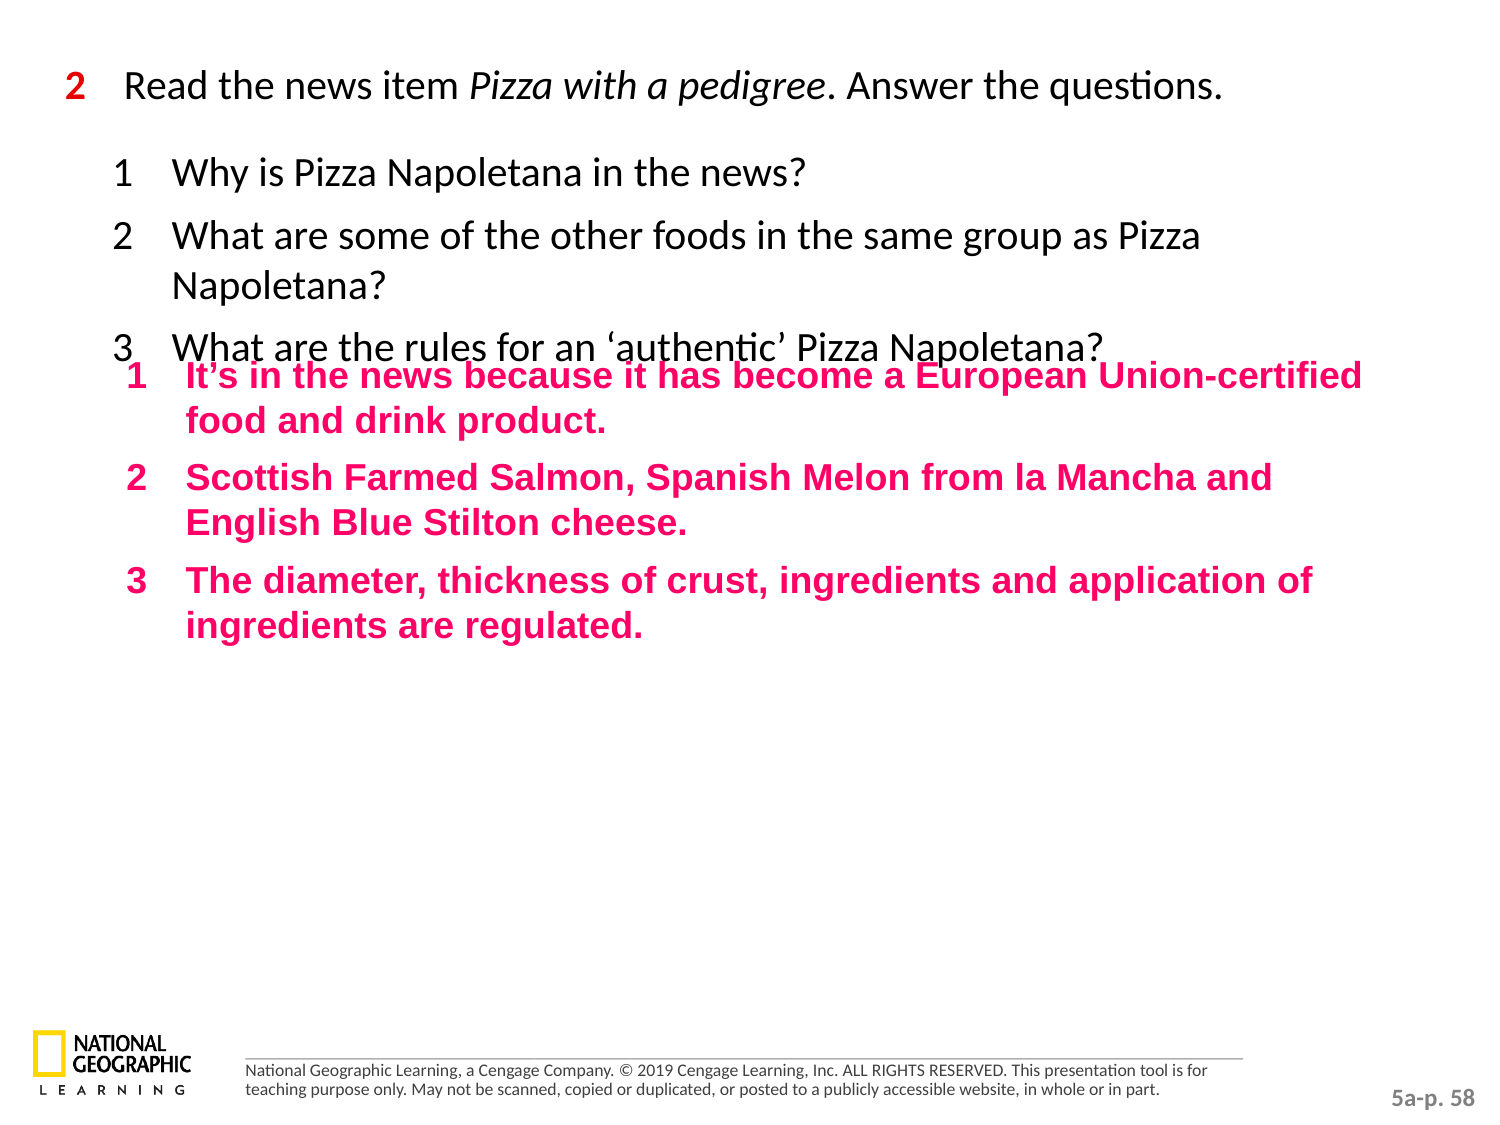

2 	Read the news item Pizza with a pedigree. Answer the questions.
1 	Why is Pizza Napoletana in the news?
2 	What are some of the other foods in the same group as Pizza Napoletana?
3 	What are the rules for an ‘authentic’ Pizza Napoletana?
1 	It’s in the news because it has become a European Union-certified food and drink product.
2 	Scottish Farmed Salmon, Spanish Melon from la Mancha and English Blue Stilton cheese.
3 	The diameter, thickness of crust, ingredients and application of ingredients are regulated.
5a-p. 58